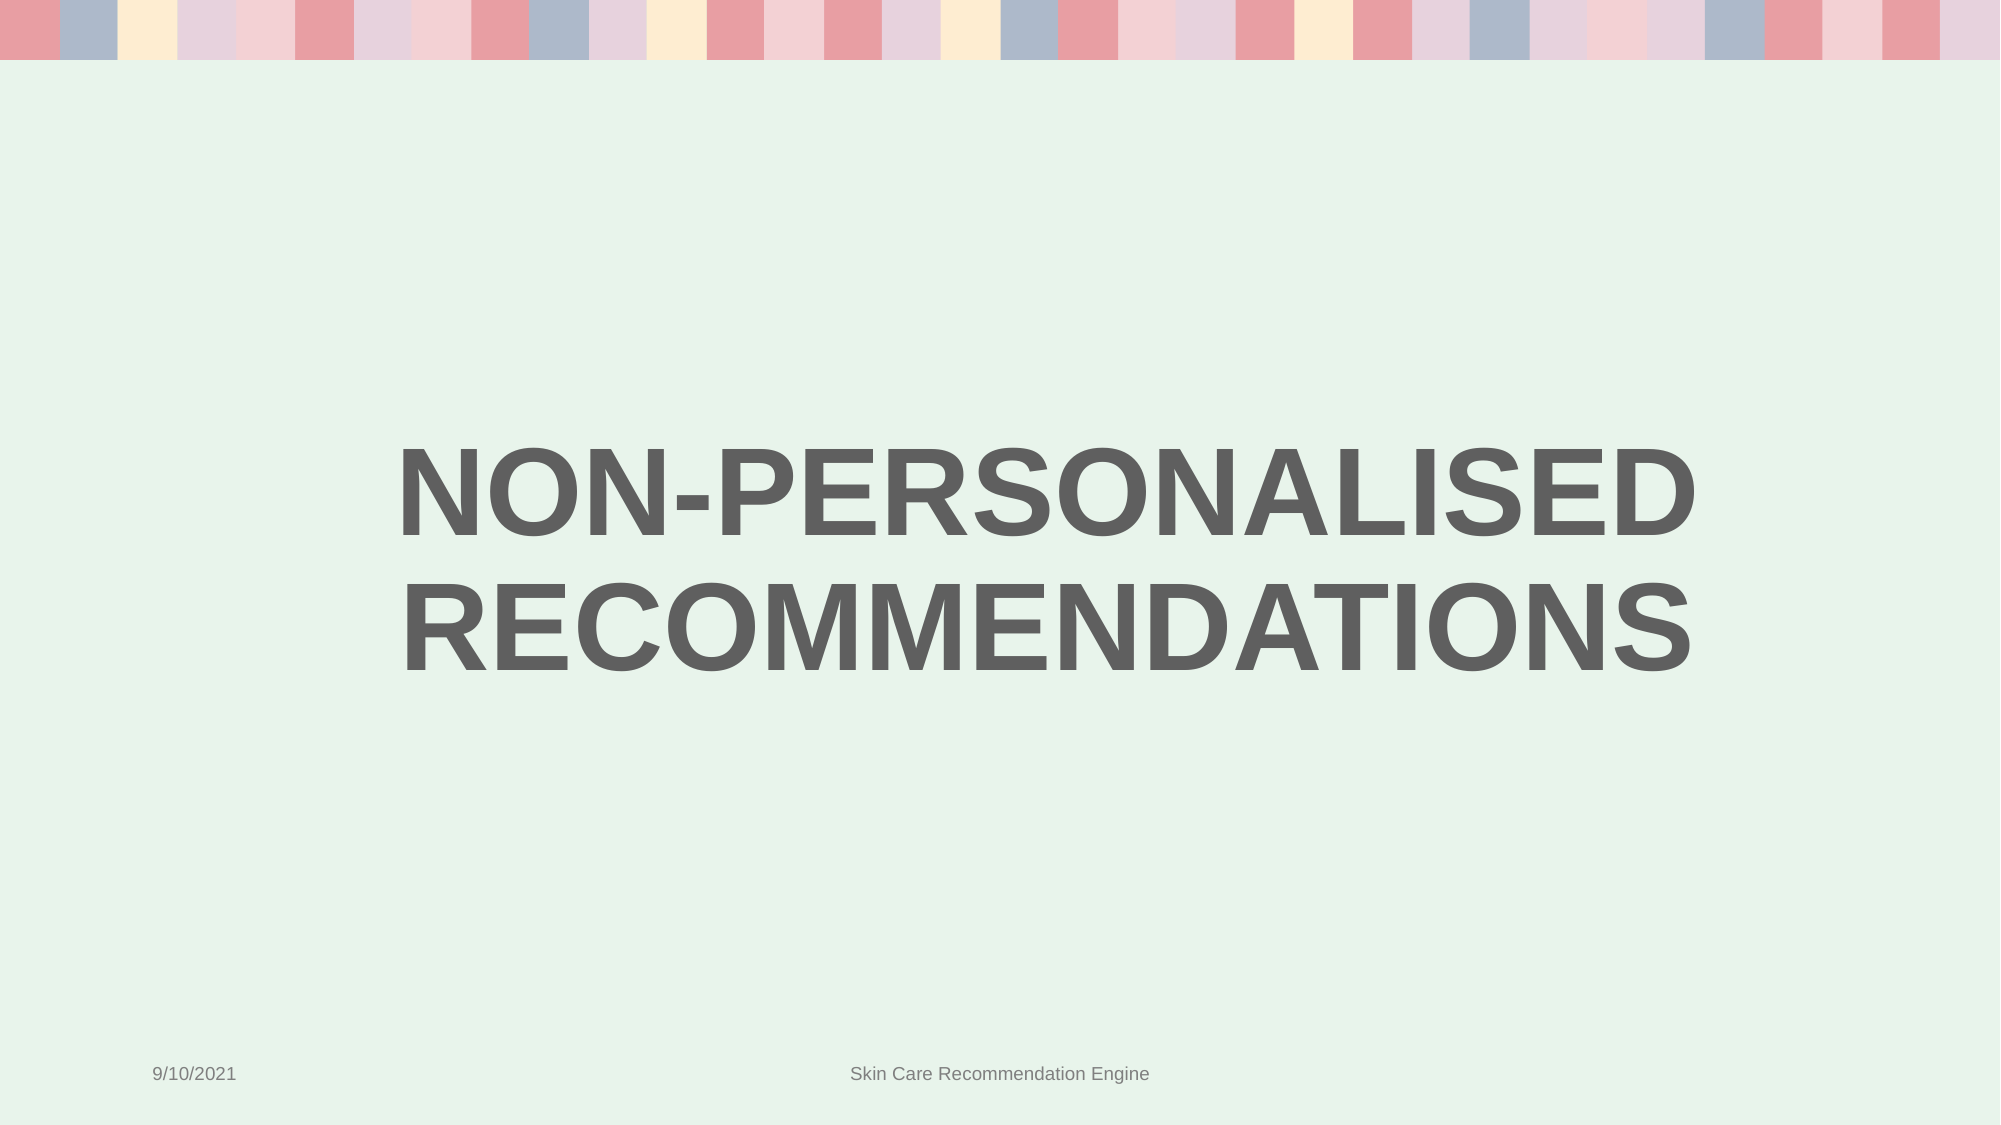

# NON-PERSONALISED RECOMMENDATIONS
9/10/2021
Skin Care Recommendation Engine